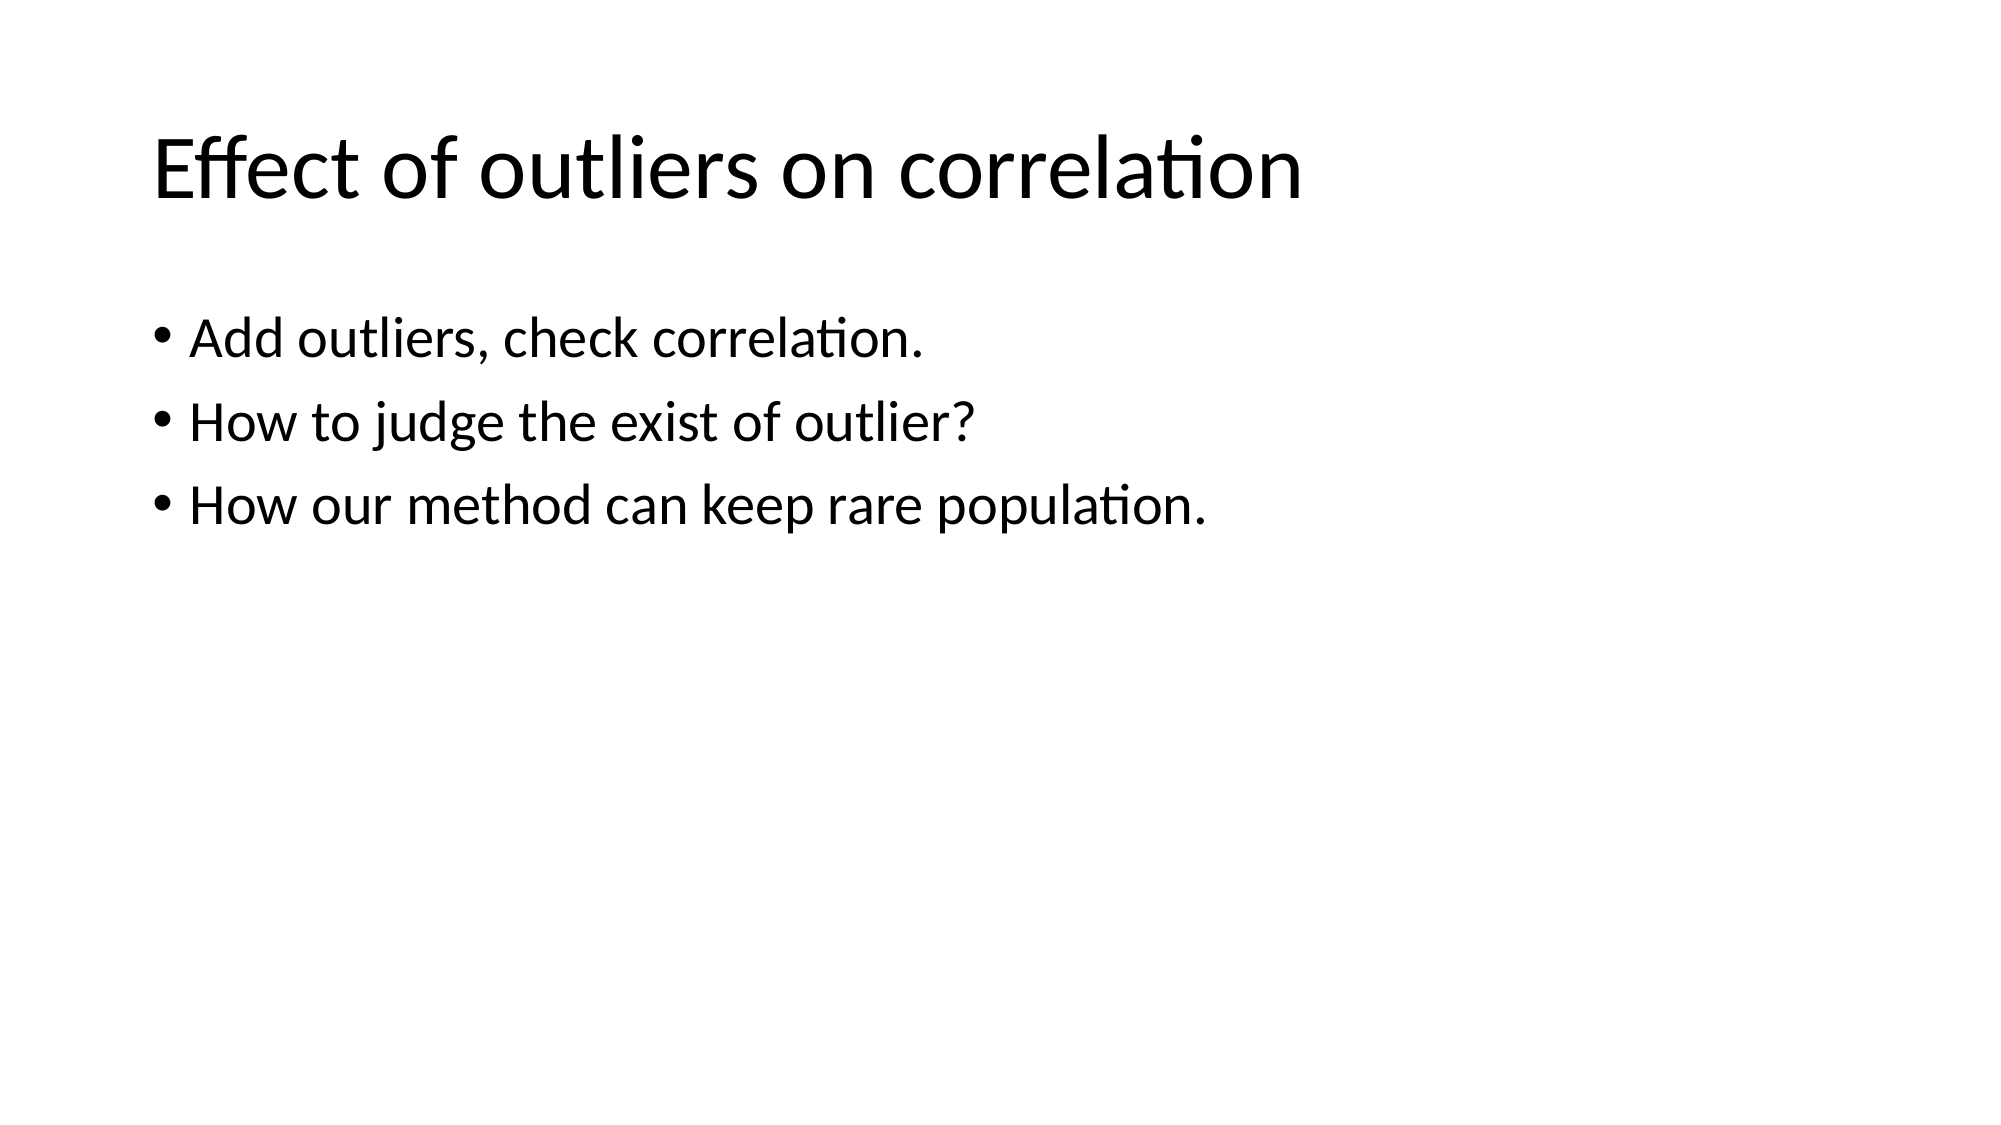

# Effect of outliers on correlation
Add outliers, check correlation.
How to judge the exist of outlier?
How our method can keep rare population.